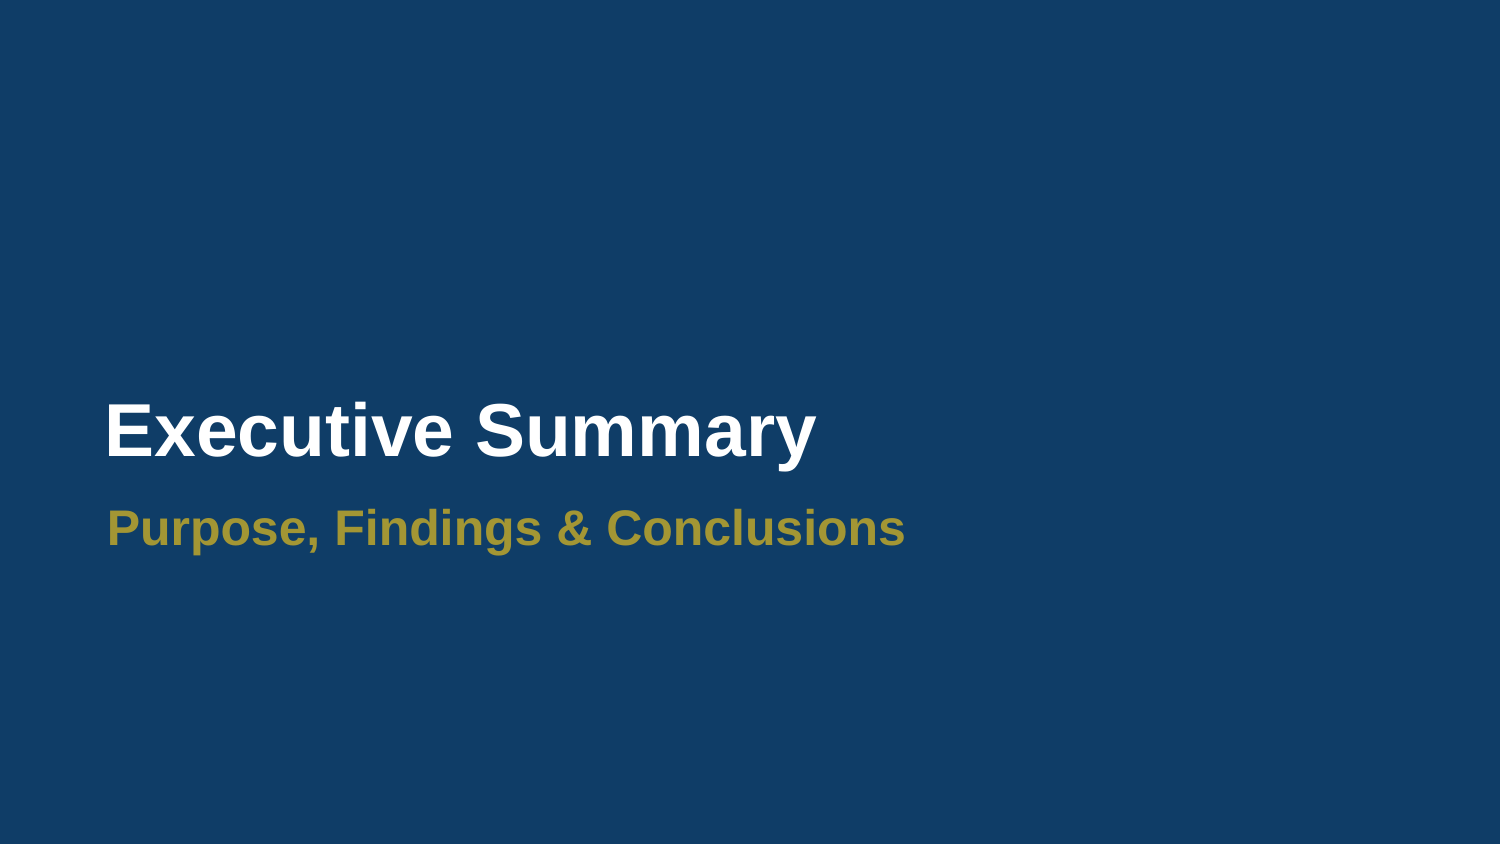

# Executive Summary
Purpose, Findings & Conclusions